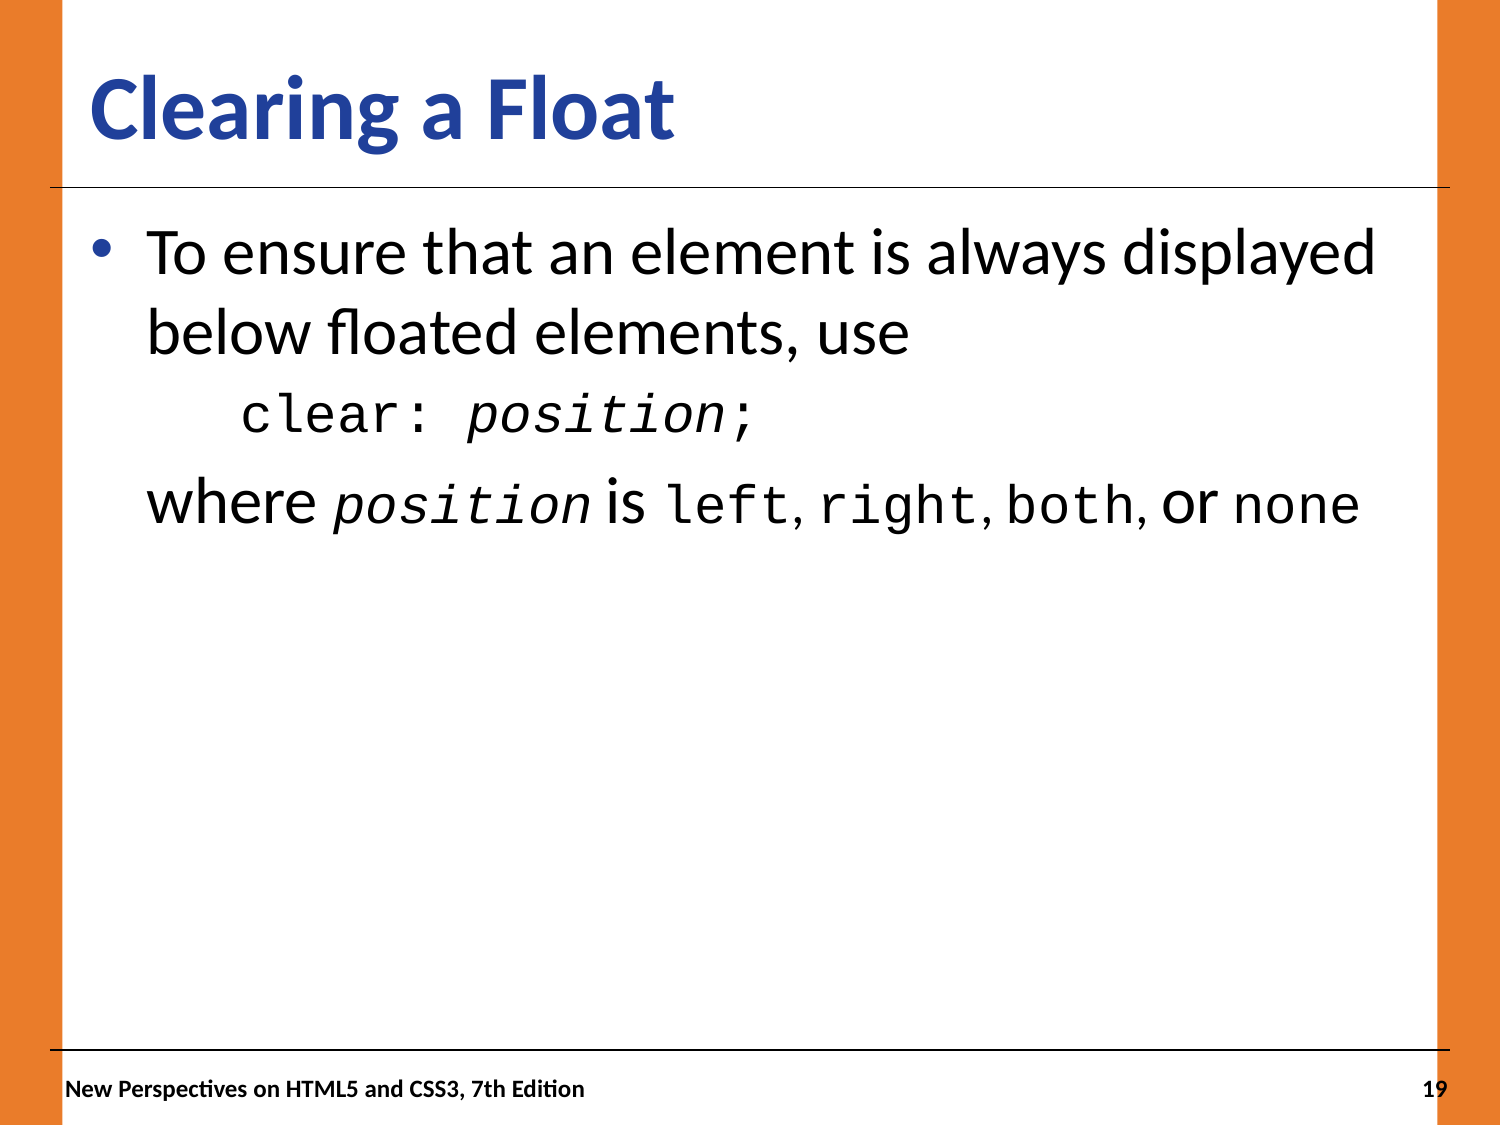

# Clearing a Float
To ensure that an element is always displayed below floated elements, use
clear: position;
where position is left, right, both, or none

New Perspectives on HTML5 and CSS3, 7th Edition
19